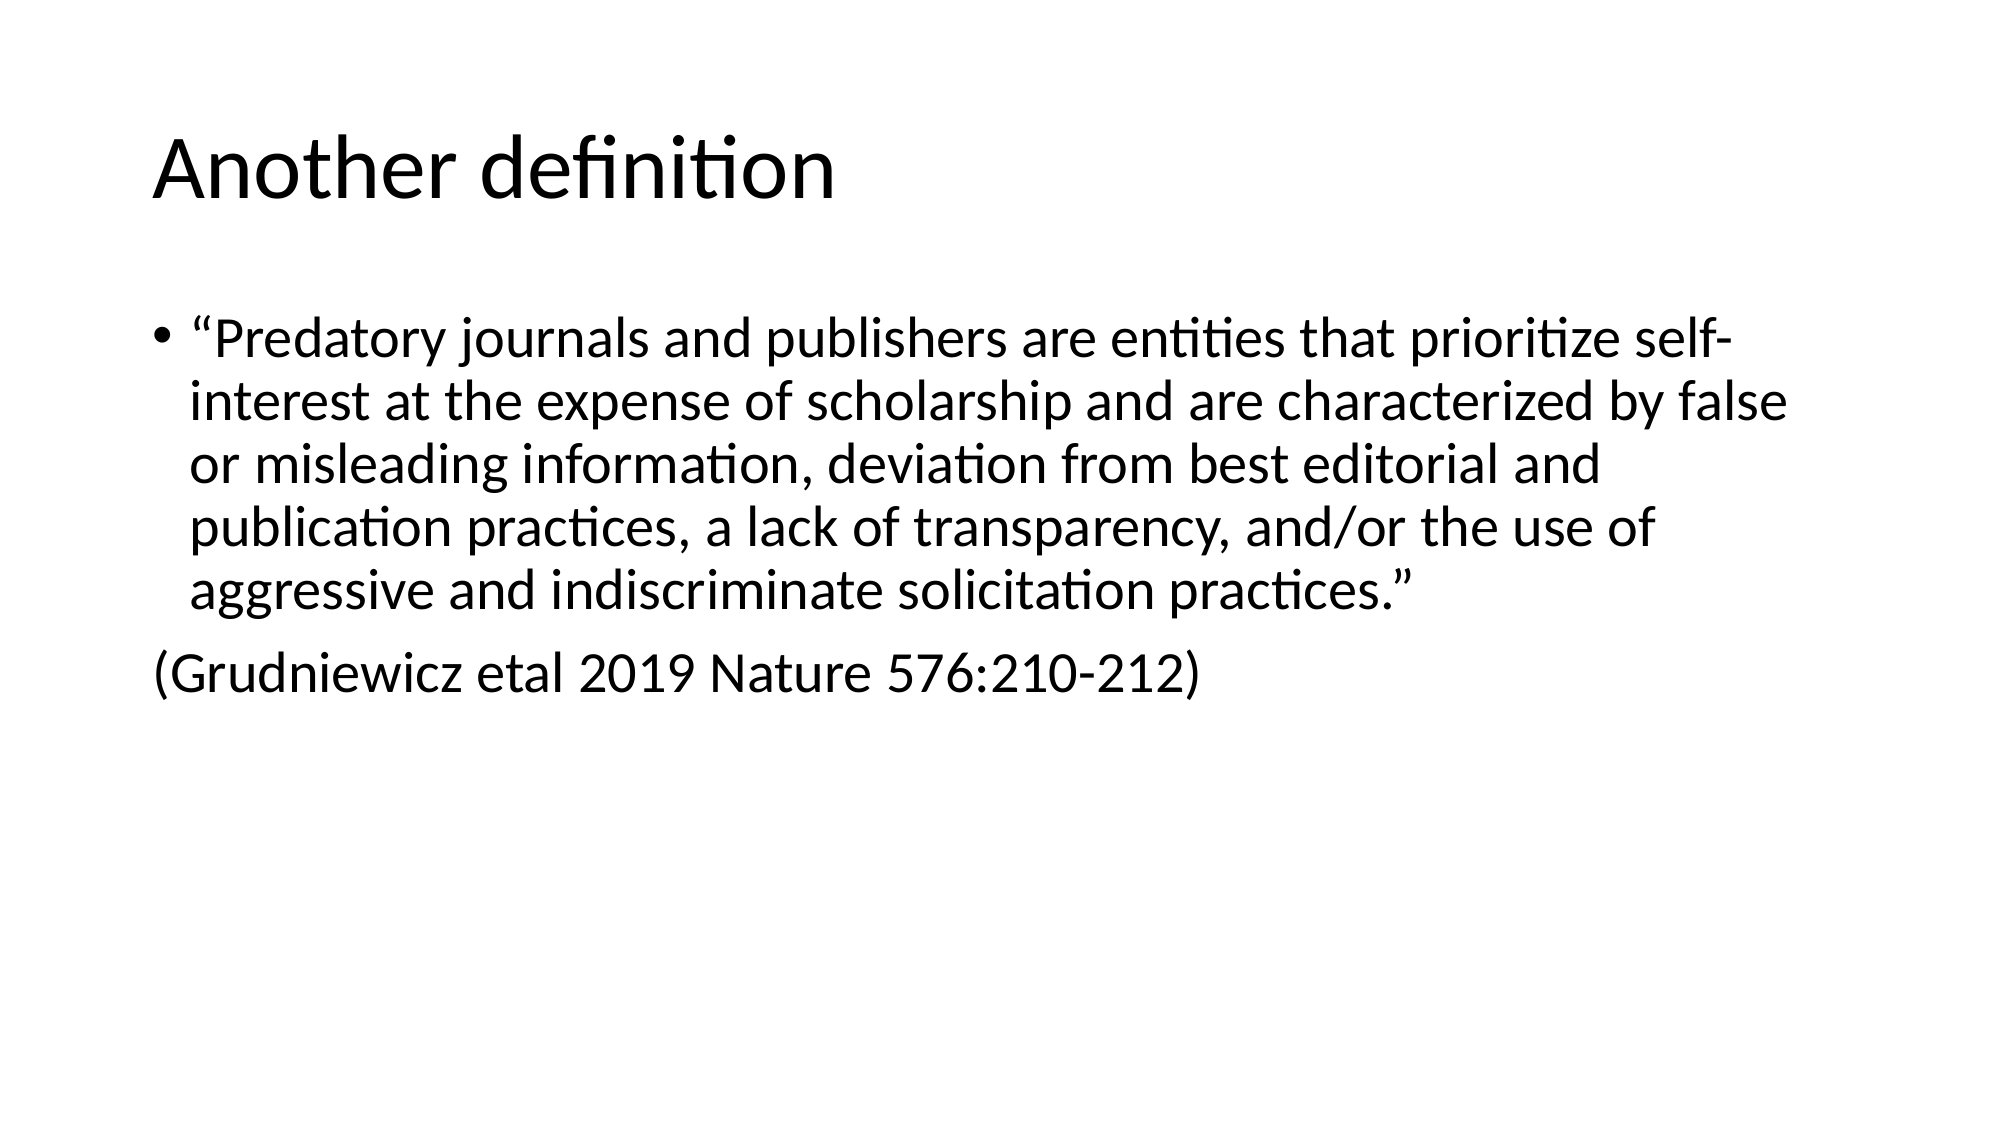

# Another definition
“Predatory journals and publishers are entities that prioritize self-interest at the expense of scholarship and are characterized by false or misleading information, deviation from best editorial and publication practices, a lack of transparency, and/or the use of aggressive and indiscriminate solicitation practices.”
(Grudniewicz etal 2019 Nature 576:210-212)